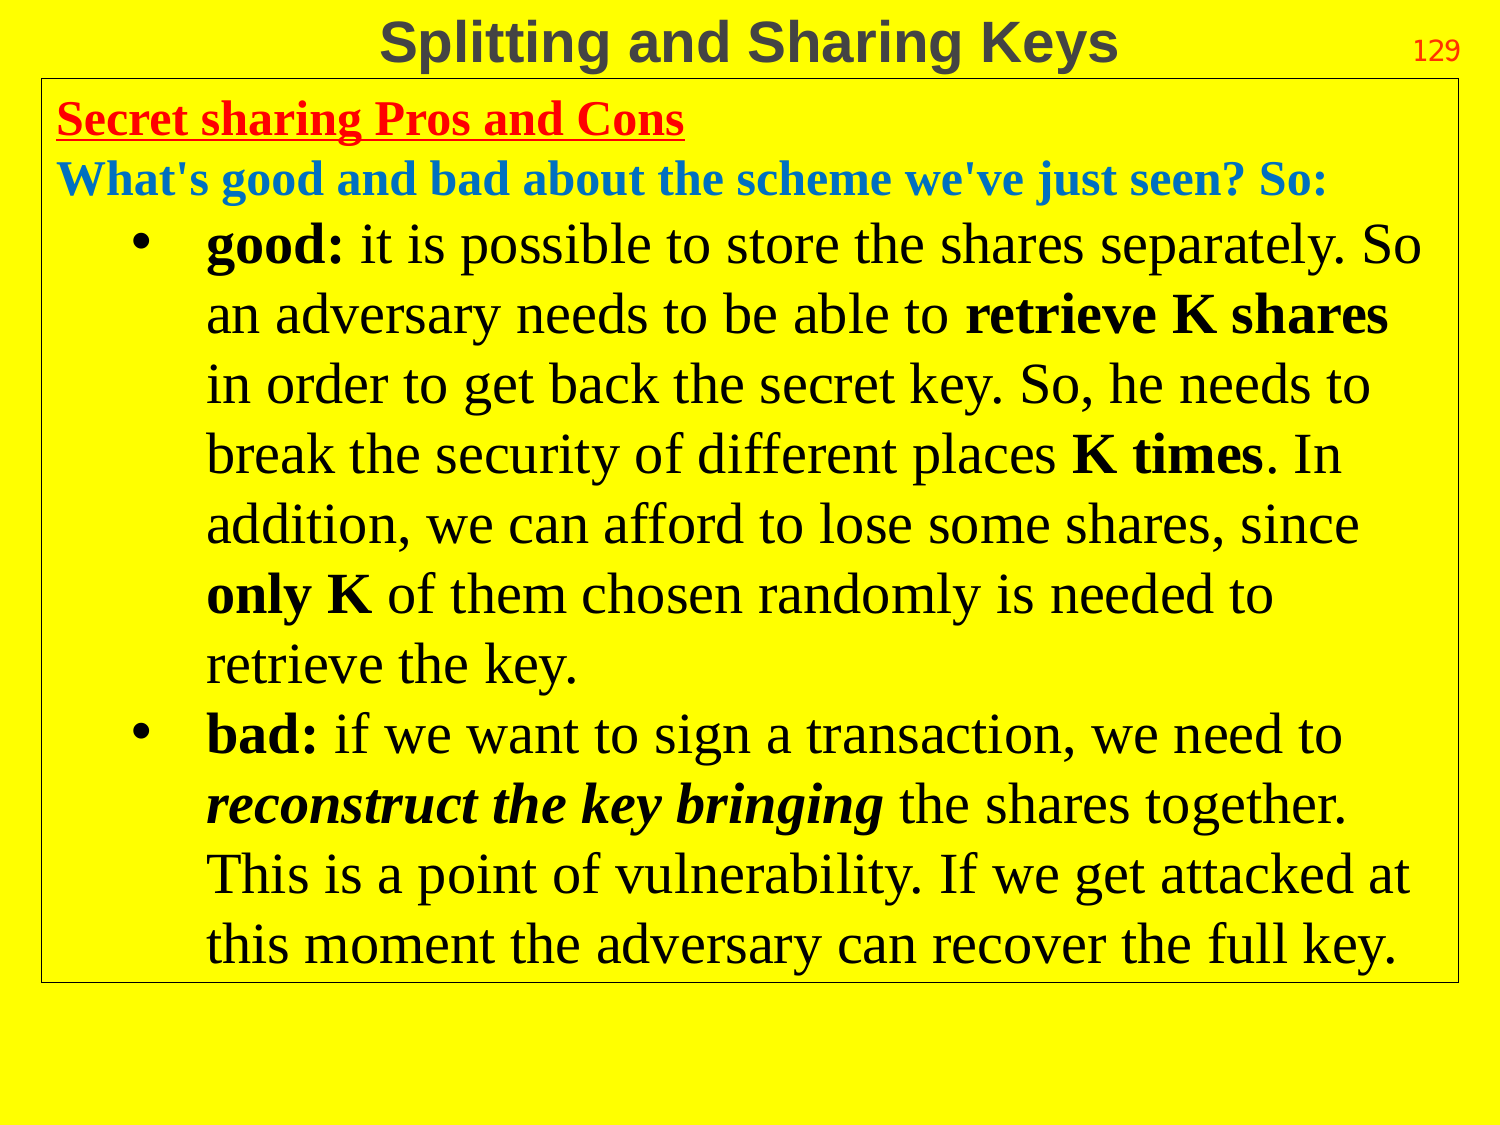

# Splitting and Sharing Keys
129
Secret sharing Pros and Cons
What's good and bad about the scheme we've just seen? So:
good: it is possible to store the shares separately. So an adversary needs to be able to retrieve K shares in order to get back the secret key. So, he needs to break the security of different places K times. In addition, we can afford to lose some shares, since only K of them chosen randomly is needed to retrieve the key.
bad: if we want to sign a transaction, we need to reconstruct the key bringing the shares together. This is a point of vulnerability. If we get attacked at this moment the adversary can recover the full key.